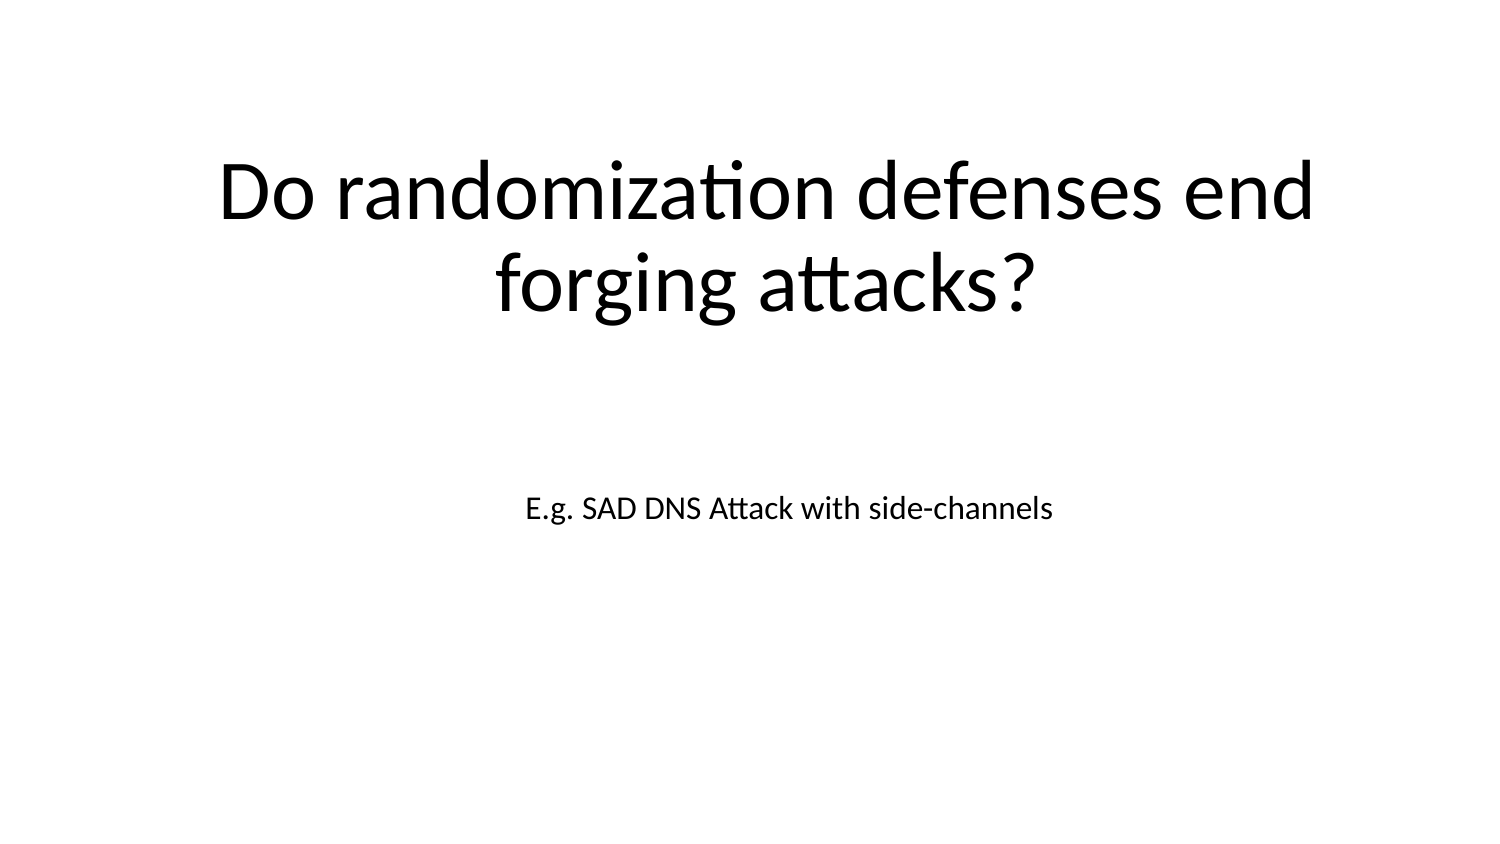

# Do randomization defenses end forging attacks?
E.g. SAD DNS Attack with side-channels